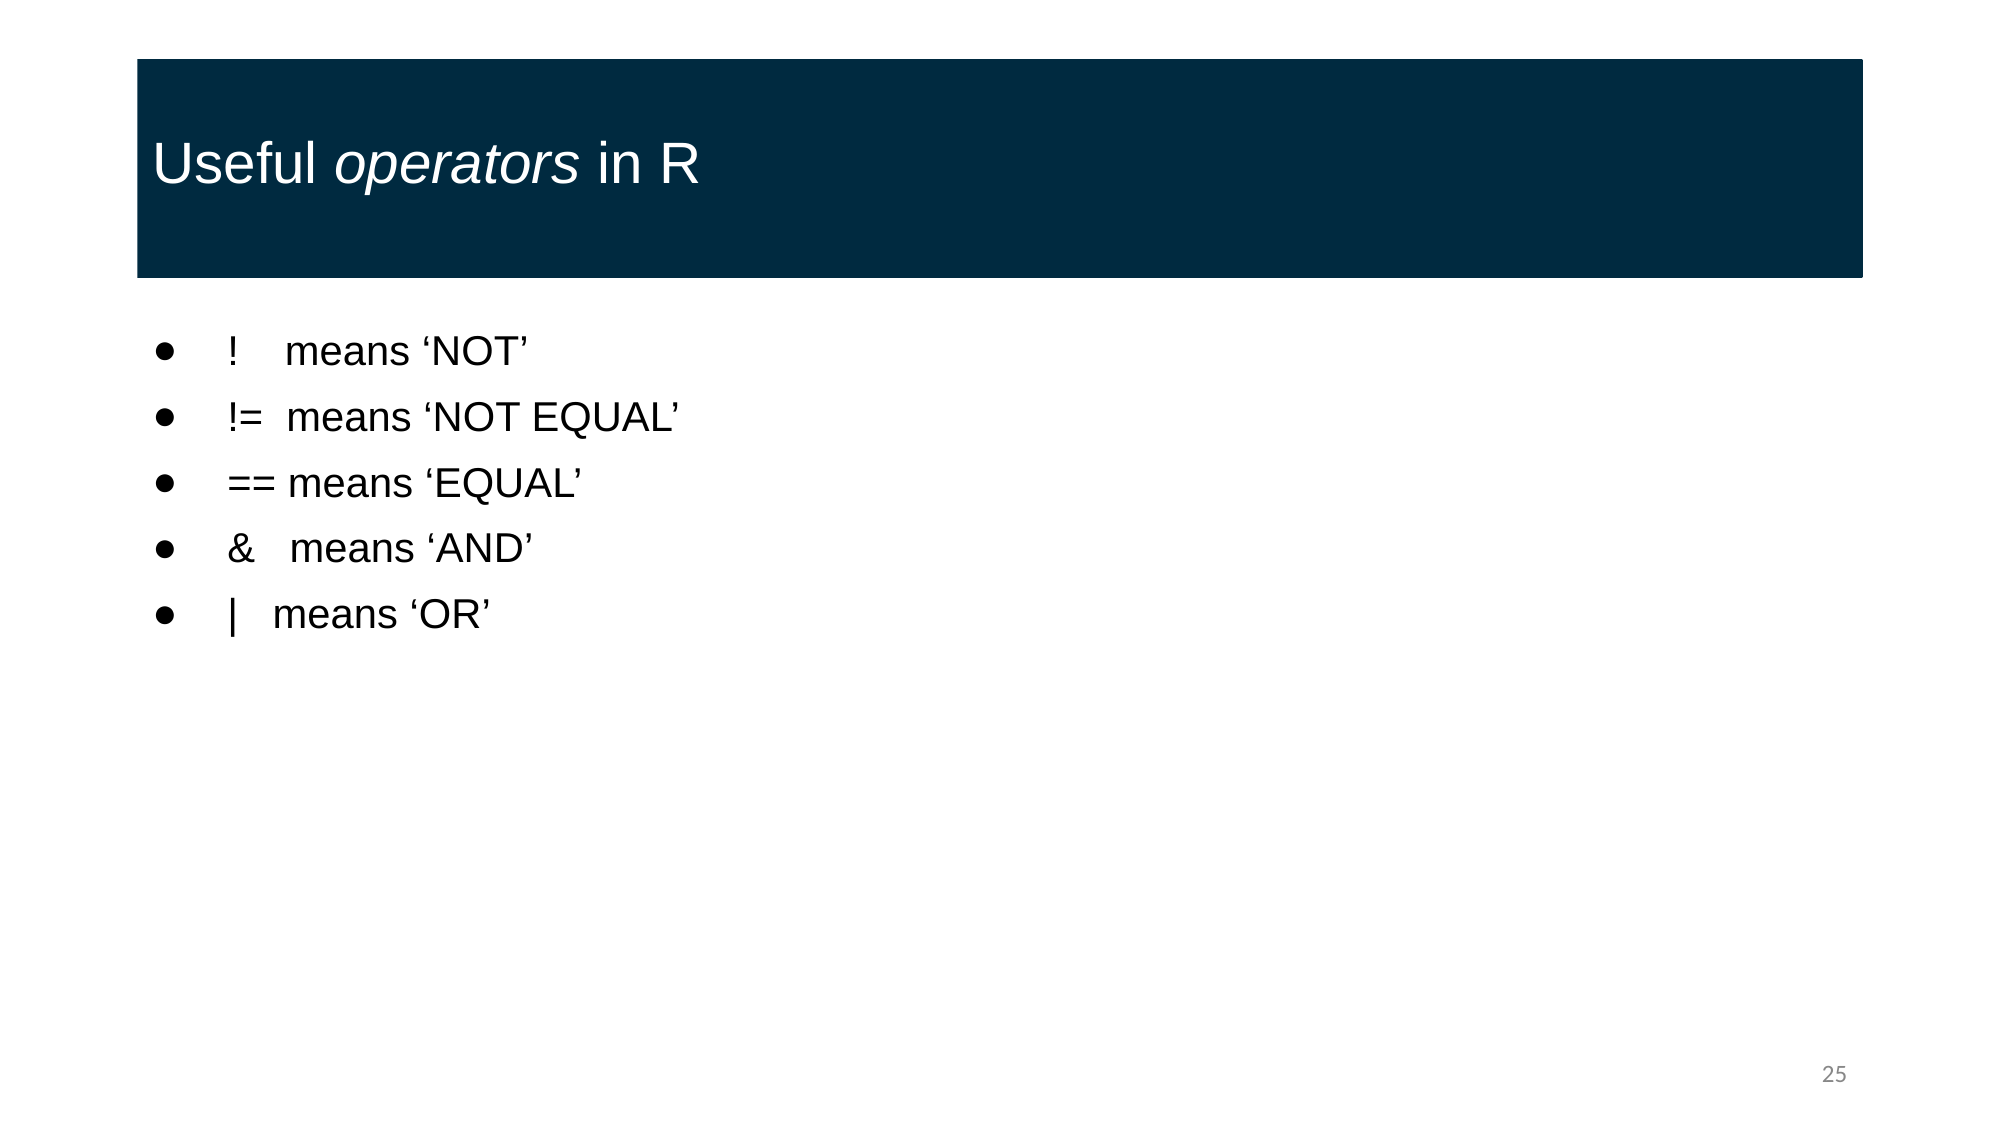

# Useful operators in R
!    means ‘NOT’
!=  means ‘NOT EQUAL’
== means ‘EQUAL’
&   means ‘AND’
|   means ‘OR’
25